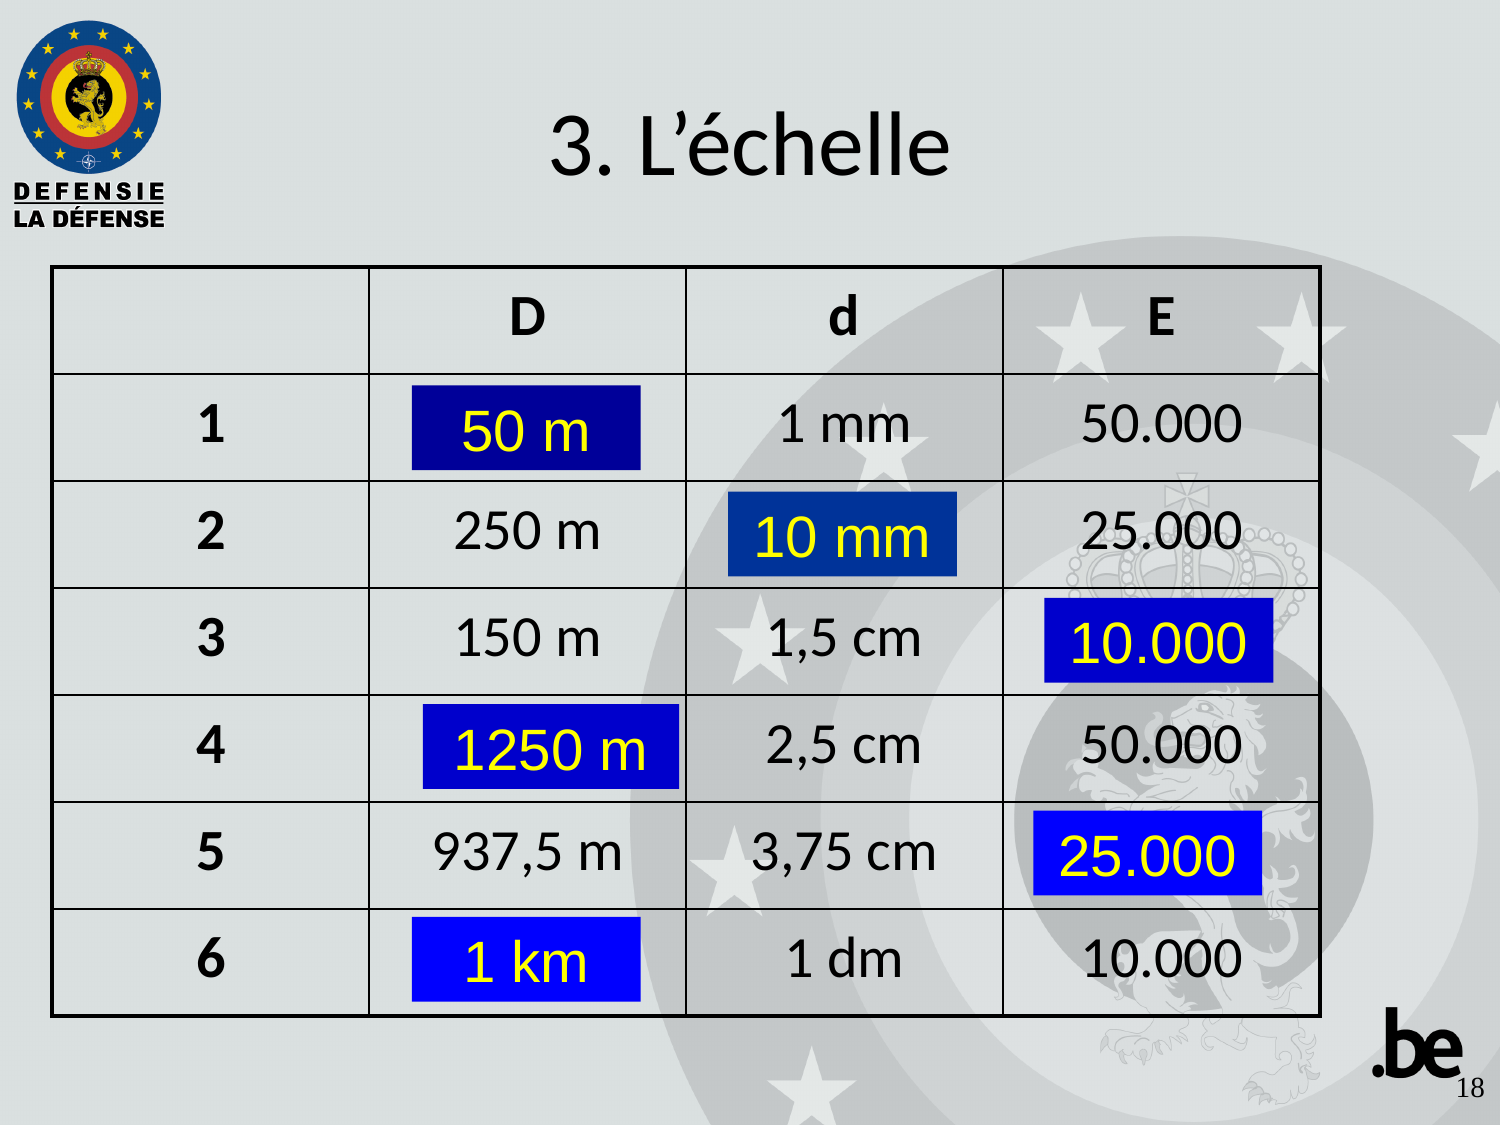

3. L’échelle
|  | D | d | E |
| --- | --- | --- | --- |
| 1 | ? | 1 mm | 50.000 |
| 2 | 250 m | ? | 25.000 |
| 3 | 150 m | 1,5 cm | ? |
| 4 | ? | 2,5 cm | 50.000 |
| 5 | 937,5 m | 3,75 cm | ? |
| 6 | ? | 1 dm | 10.000 |
50 m
10 mm
10.000
1250 m
25.000
1 km
18